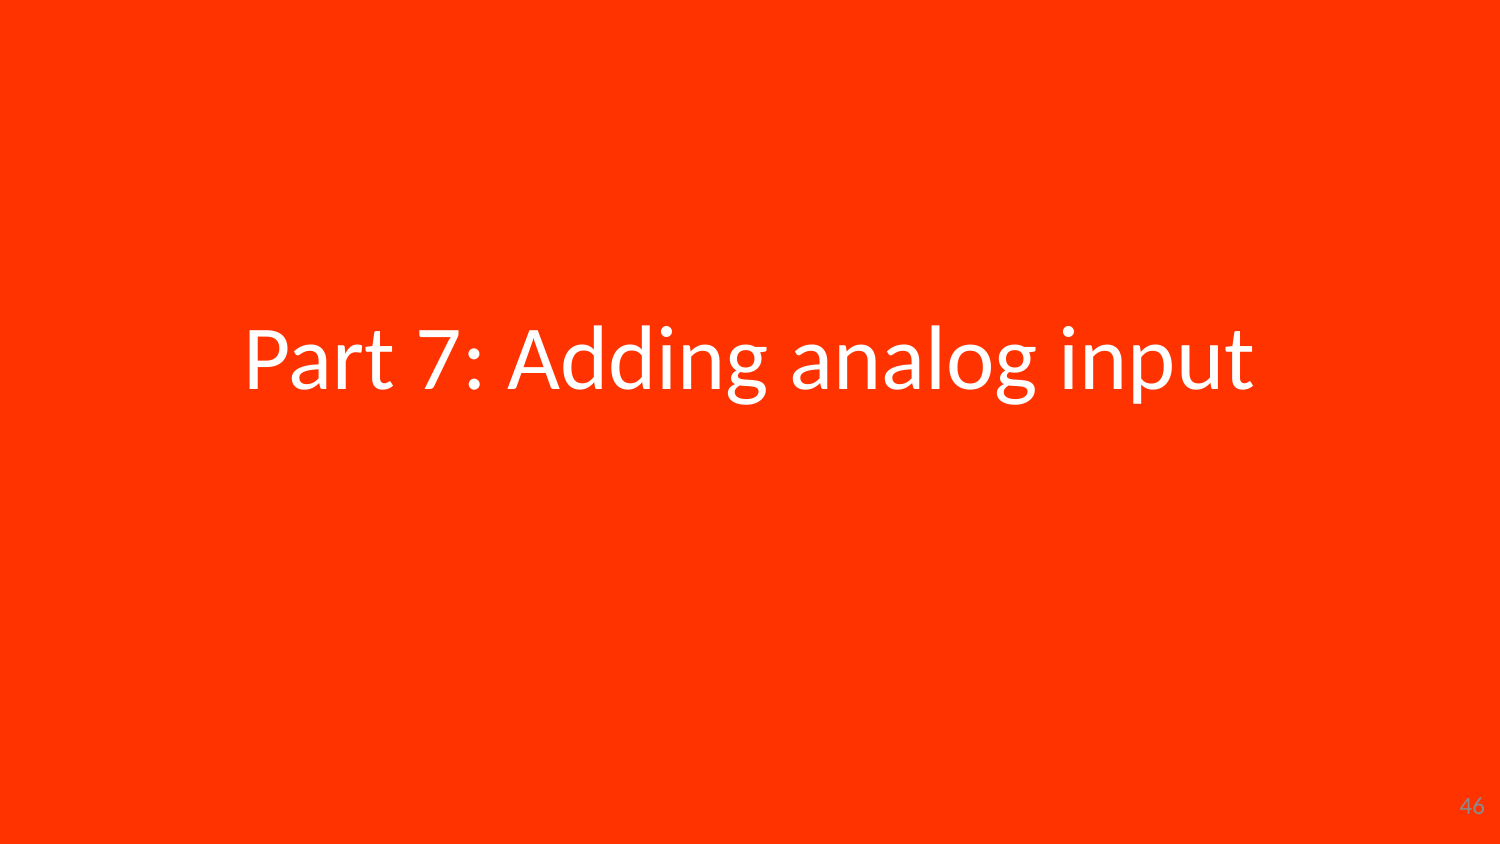

# Part 7: Adding analog input

46